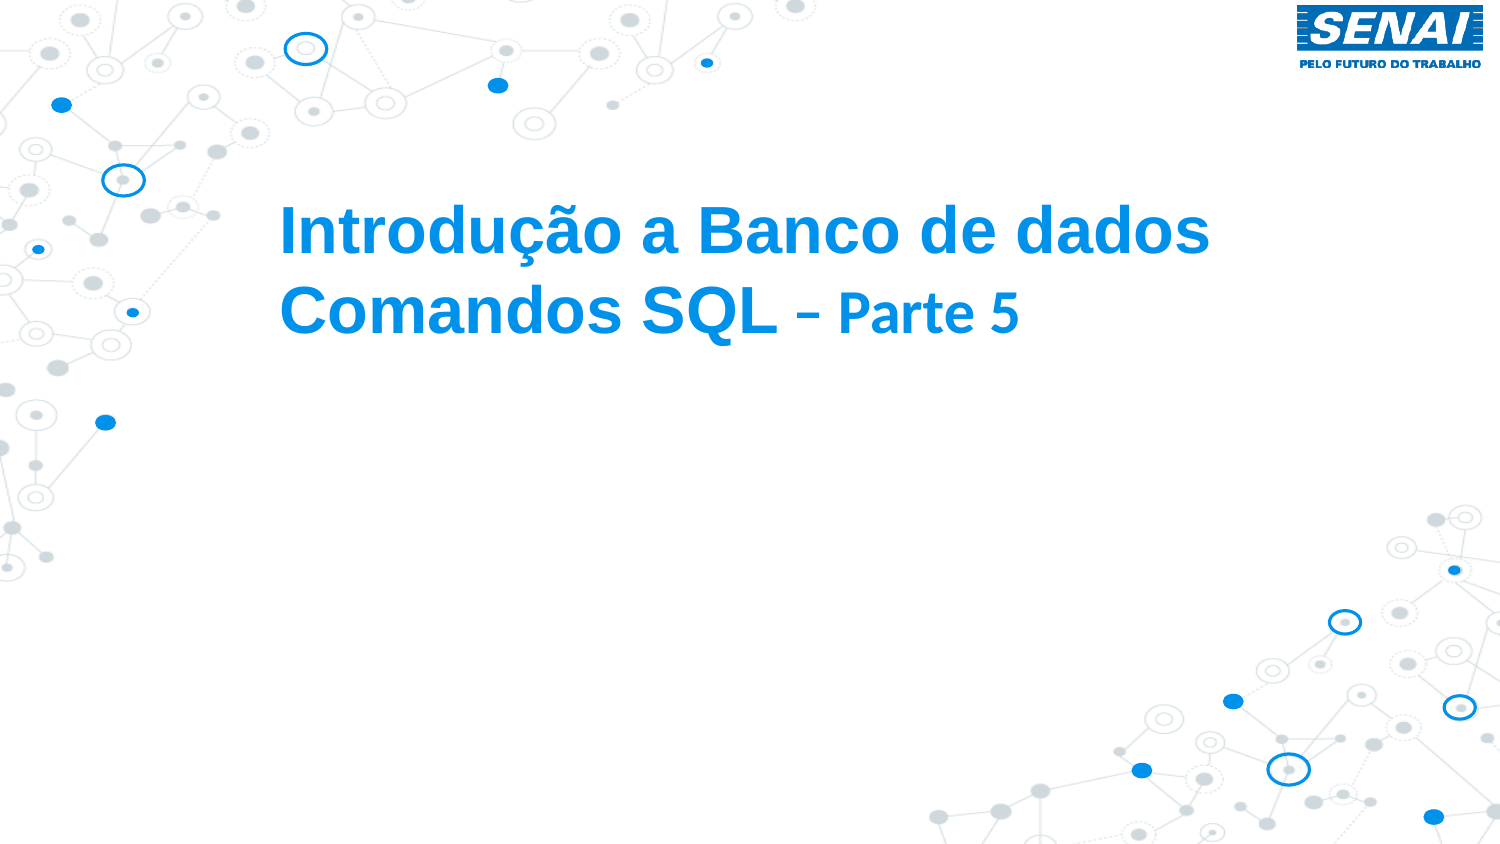

# Introdução a Banco de dados Comandos SQL – Parte 5